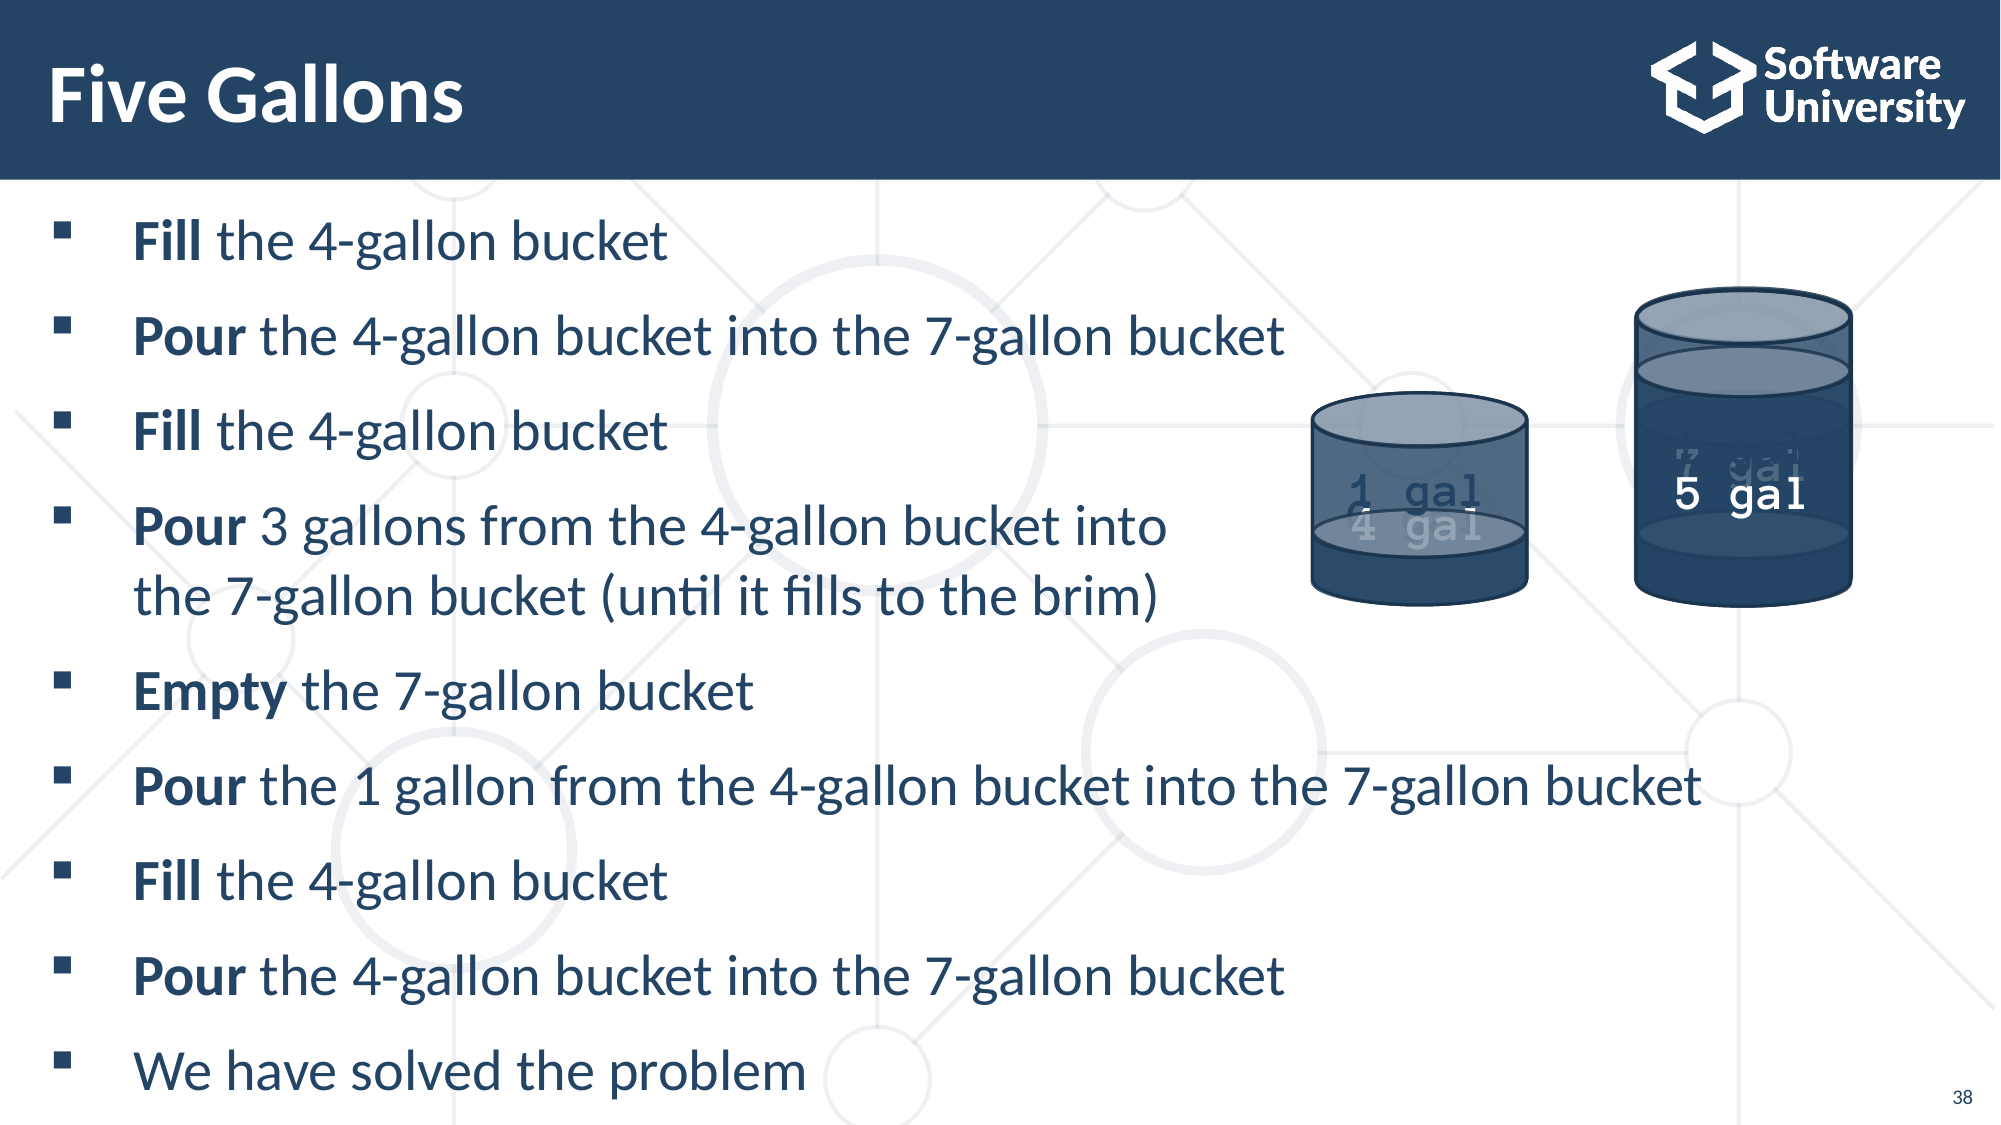

# Five Gallons
Fill the 4-gallon bucket
Pour the 4-gallon bucket into the 7-gallon bucket
Fill the 4-gallon bucket
Pour 3 gallons from the 4-gallon bucket into
the 7-gallon bucket (until it fills to the brim)
Empty the 7-gallon bucket
Pour the 1 gallon from the 4-gallon bucket into the 7-gallon bucket
Fill the 4-gallon bucket
Pour the 4-gallon bucket into the 7-gallon bucket
We have solved the problem

4 gal

0 gal

7 gal

1 gal

5 gal

0 gal

1 gal

4 gal
38